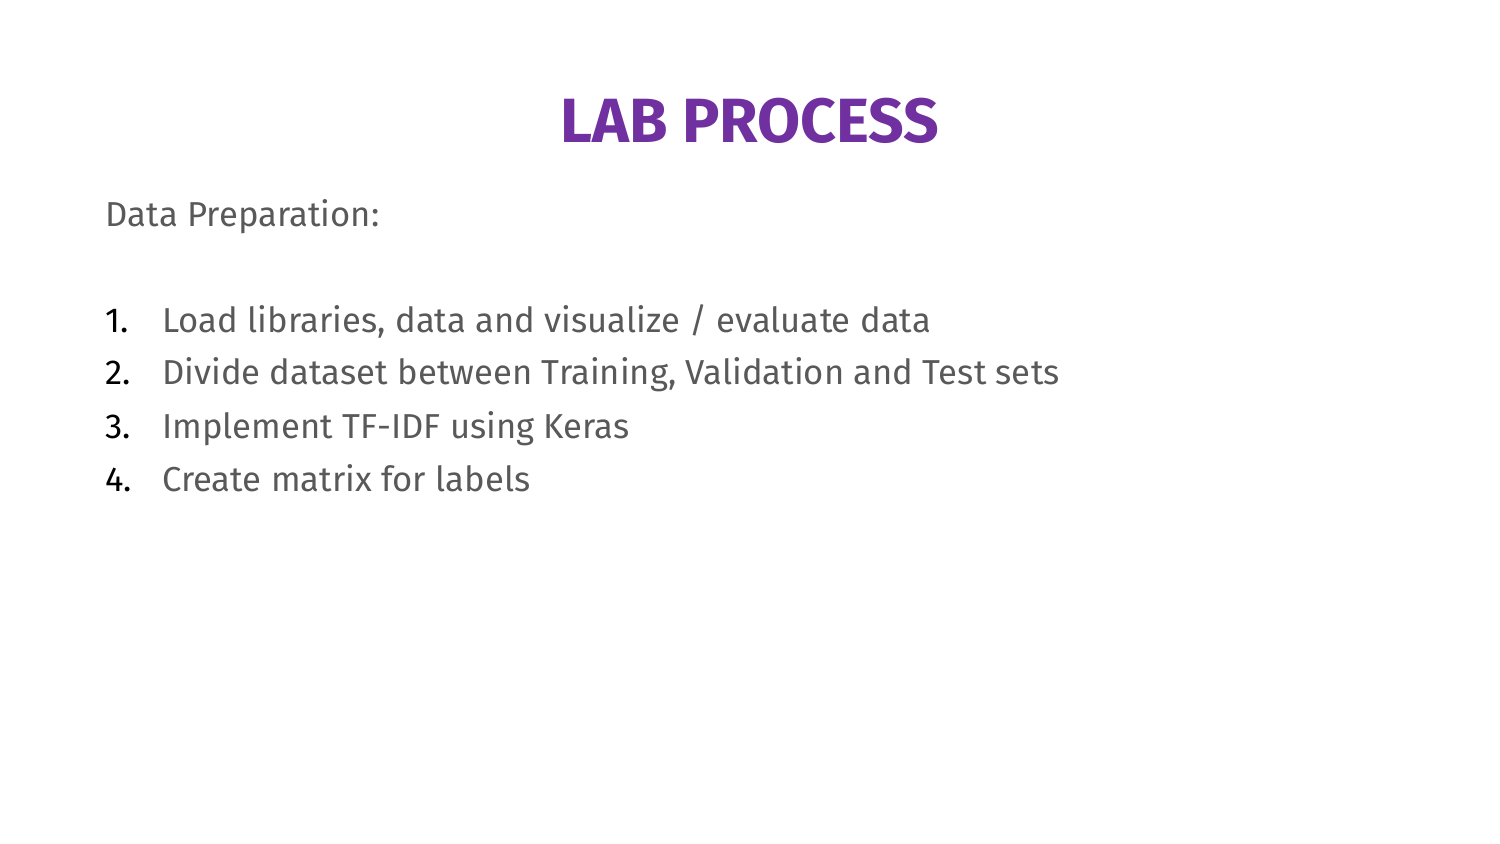

# LAB PROCESS
Data Preparation:

Load libraries, data and visualize / evaluate data
Divide dataset between Training, Validation and Test sets
Implement TF-IDF using Keras
Create matrix for labels